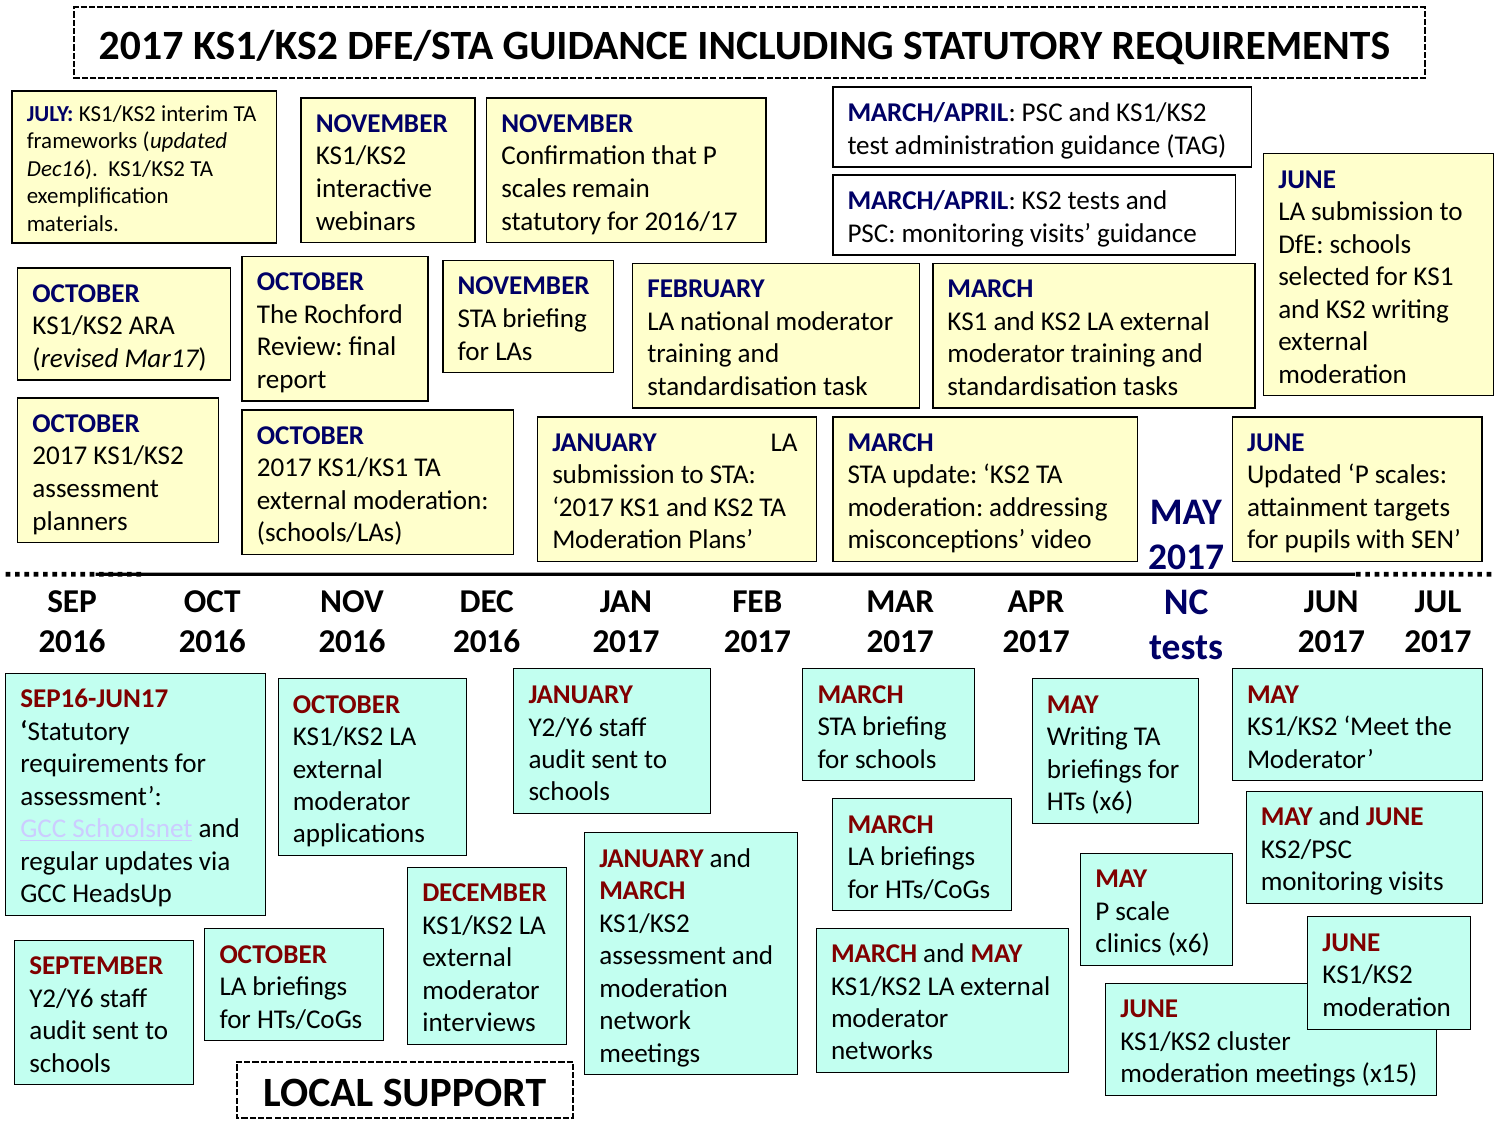

2017 KS1/KS2 DFE/STA GUIDANCE INCLUDING STATUTORY REQUIREMENTS
MARCH/APRIL: PSC and KS1/KS2 test administration guidance (TAG)
JULY: KS1/KS2 interim TA frameworks (updated Dec16).  KS1/KS2 TA exemplification materials.
NOVEMBER
KS1/KS2 interactive webinars
NOVEMBER
Confirmation that P scales remain statutory for 2016/17
JUNE
LA submission to DfE: schools selected for KS1 and KS2 writing external moderation
MARCH/APRIL: KS2 tests and PSC: monitoring visits’ guidance
OCTOBER
The Rochford Review: final report
NOVEMBER
STA briefing for LAs
FEBRUARY
LA national moderator training and standardisation task
MARCH
KS1 and KS2 LA external moderator training and standardisation tasks
OCTOBER
KS1/KS2 ARA (revised Mar17)
OCTOBER
2017 KS1/KS2 assessment planners
OCTOBER
2017 KS1/KS1 TA external moderation: (schools/LAs)
JANUARY                   LA submission to STA: ‘2017 KS1 and KS2 TA Moderation Plans’
MARCH
STA update: ‘KS2 TA moderation: addressing misconceptions’ video
JUNE
Updated ‘P scales: attainment targets for pupils with SEN’
MAY 2017 NC tests
OCT
2016
NOV
2016
DEC
2016
APR
2017
JUL
2017
JUN
2017
SEP
2016
JAN
2017
FEB
2017
MAR
2017

MARCH
STA briefing for schools
MAY
KS1/KS2 ‘Meet the Moderator’
JANUARY
Y2/Y6 staff audit sent to schools
SEP16-JUN17 ‘Statutory requirements for assessment’:       GCC Schoolsnet and regular updates via GCC HeadsUp
OCTOBER
KS1/KS2 LA external moderator applications
MAY
Writing TA briefings for HTs (x6)
MAY and JUNE
KS2/PSC monitoring visits
MARCH
LA briefings for HTs/CoGs
JANUARY and MARCH
KS1/KS2 assessment and moderation network meetings
MAY
P scale clinics (x6)
DECEMBER
KS1/KS2 LA external moderator  interviews
JUNE
KS1/KS2 moderation
MARCH and MAY
KS1/KS2 LA external moderator  networks
OCTOBER
LA briefings for HTs/CoGs
SEPTEMBER
Y2/Y6 staff audit sent to schools
JUNE
KS1/KS2 cluster moderation meetings (x15)
LOCAL SUPPORT